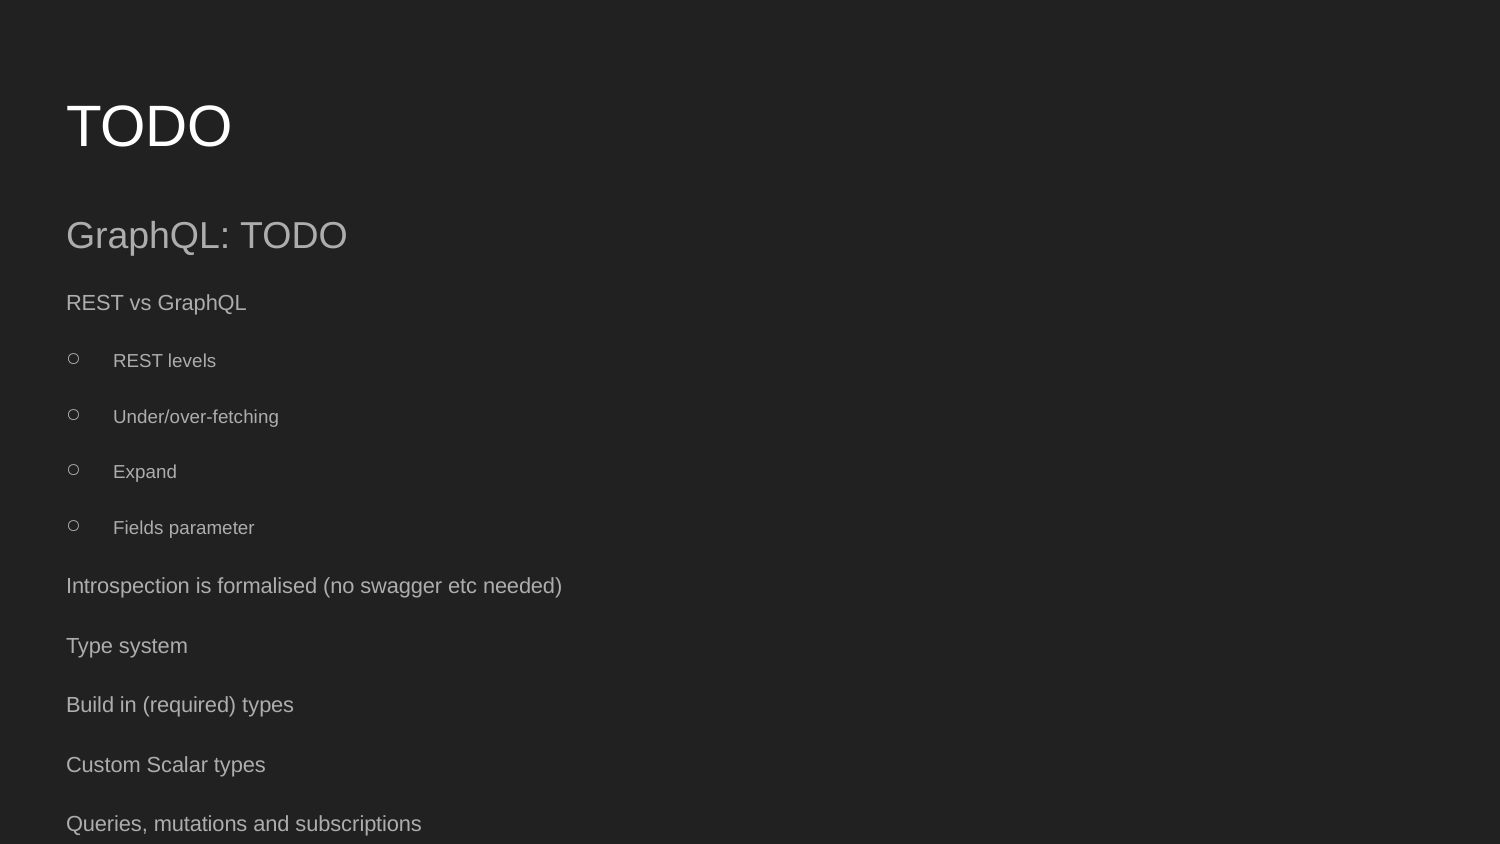

# TODO
GraphQL: TODO
REST vs GraphQL
REST levels
Under/over-fetching
Expand
Fields parameter
Introspection is formalised (no swagger etc needed)
Type system
Build in (required) types
Custom Scalar types
Queries, mutations and subscriptions
Microservice vs aggregation service
GraphQL servlet vs custom endpoint